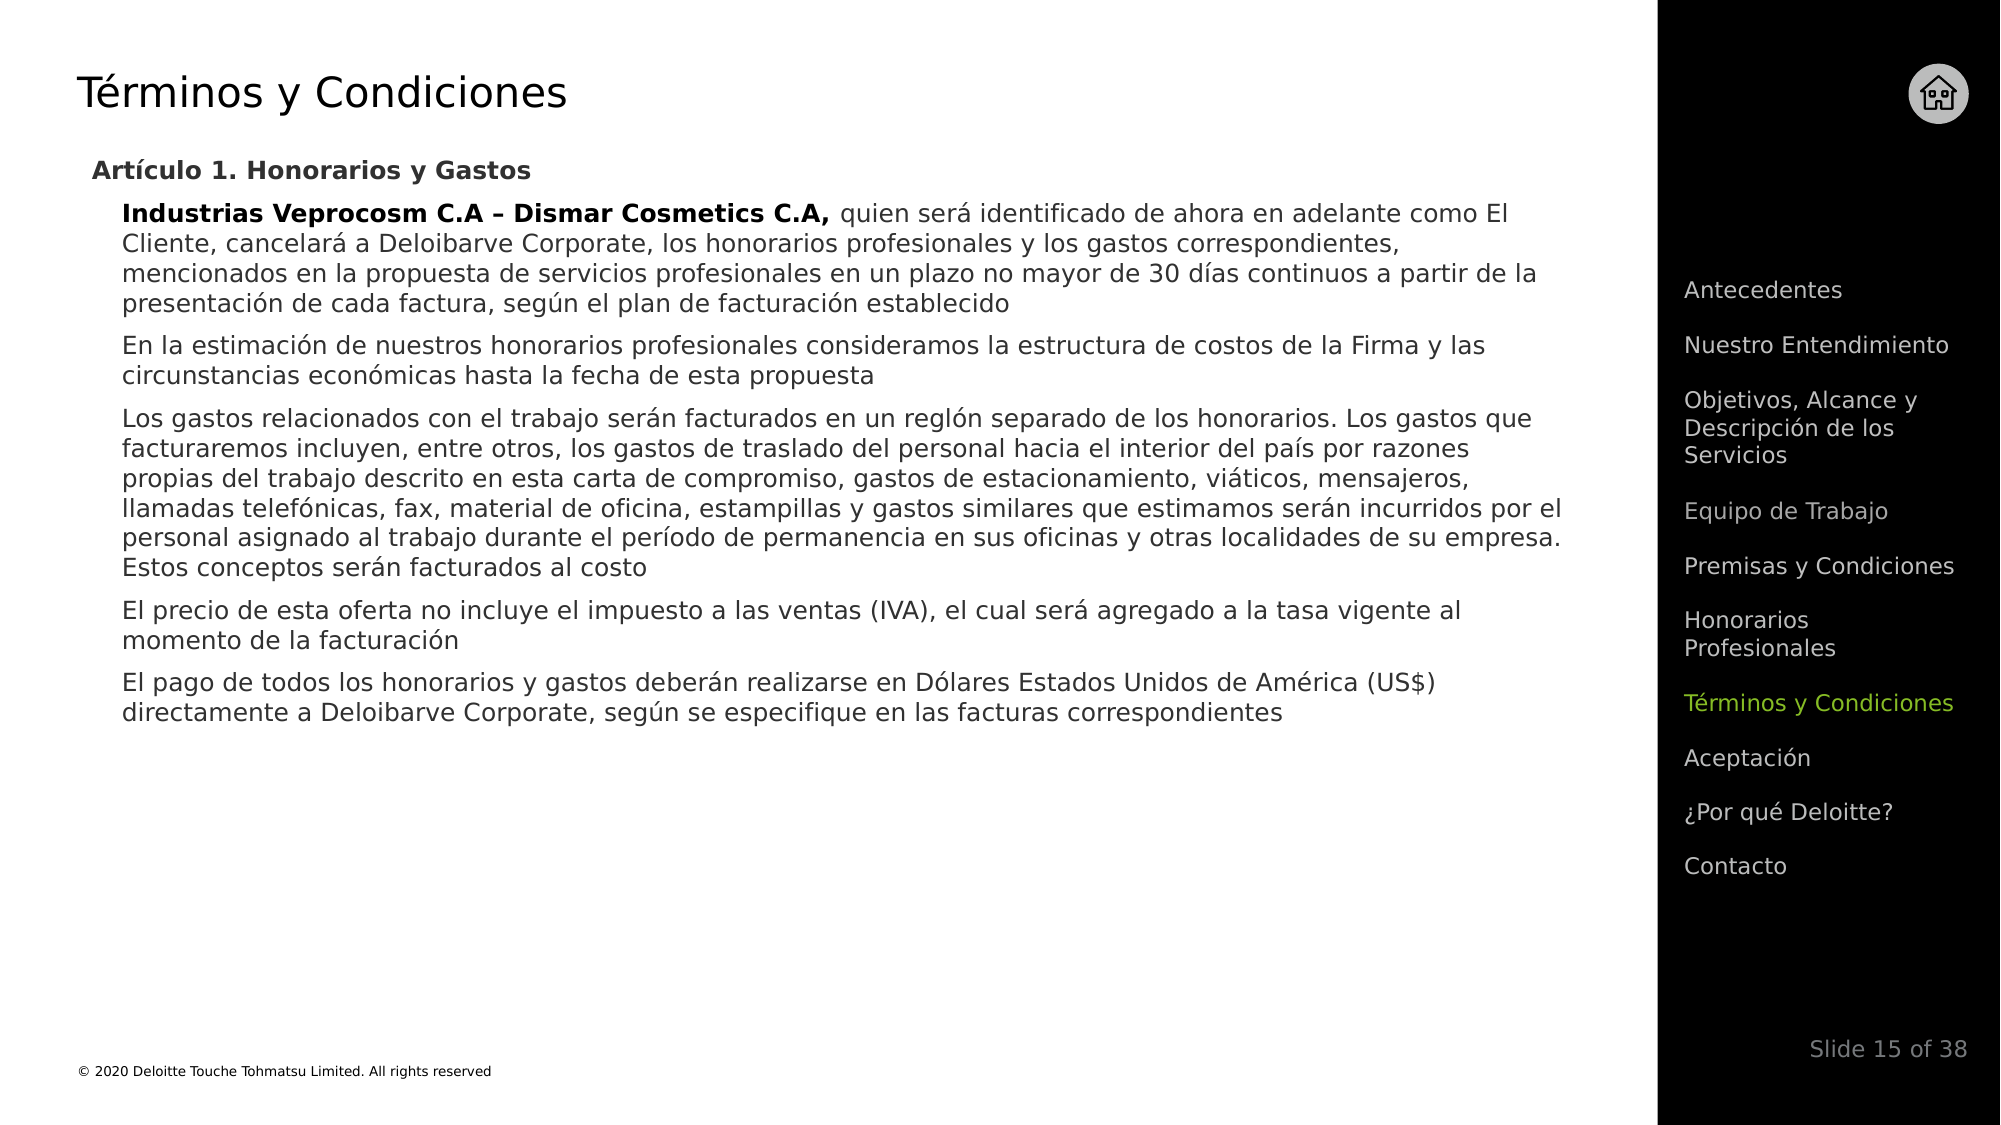

# Términos y Condiciones

Artículo 1. Honorarios y Gastos
   	Industrias Veprocosm C.A – Dismar Cosmetics C.A, quien será identificado de ahora en adelante como El Cliente, cancelará a Deloibarve Corporate, los honorarios profesionales y los gastos correspondientes, mencionados en la propuesta de servicios profesionales en un plazo no mayor de 30 días continuos a partir de la presentación de cada factura, según el plan de facturación establecido
	En la estimación de nuestros honorarios profesionales consideramos la estructura de costos de la Firma y las circunstancias económicas hasta la fecha de esta propuesta
	Los gastos relacionados con el trabajo serán facturados en un reglón separado de los honorarios. Los gastos que facturaremos incluyen, entre otros, los gastos de traslado del personal hacia el interior del país por razones propias del trabajo descrito en esta carta de compromiso, gastos de estacionamiento, viáticos, mensajeros, llamadas telefónicas, fax, material de oficina, estampillas y gastos similares que estimamos serán incurridos por el personal asignado al trabajo durante el período de permanencia en sus oficinas y otras localidades de su empresa. Estos conceptos serán facturados al costo
	El precio de esta oferta no incluye el impuesto a las ventas (IVA), el cual será agregado a la tasa vigente al momento de la facturación
	El pago de todos los honorarios y gastos deberán realizarse en Dólares Estados Unidos de América (US$) directamente a Deloibarve Corporate, según se especifique en las facturas correspondientes

Antecedentes
Nuestro Entendimiento
Objetivos, Alcance y Descripción de los Servicios
Equipo de Trabajo
Premisas y Condiciones
Honorarios Profesionales
Términos y Condiciones
Aceptación
¿Por qué Deloitte?
Contacto